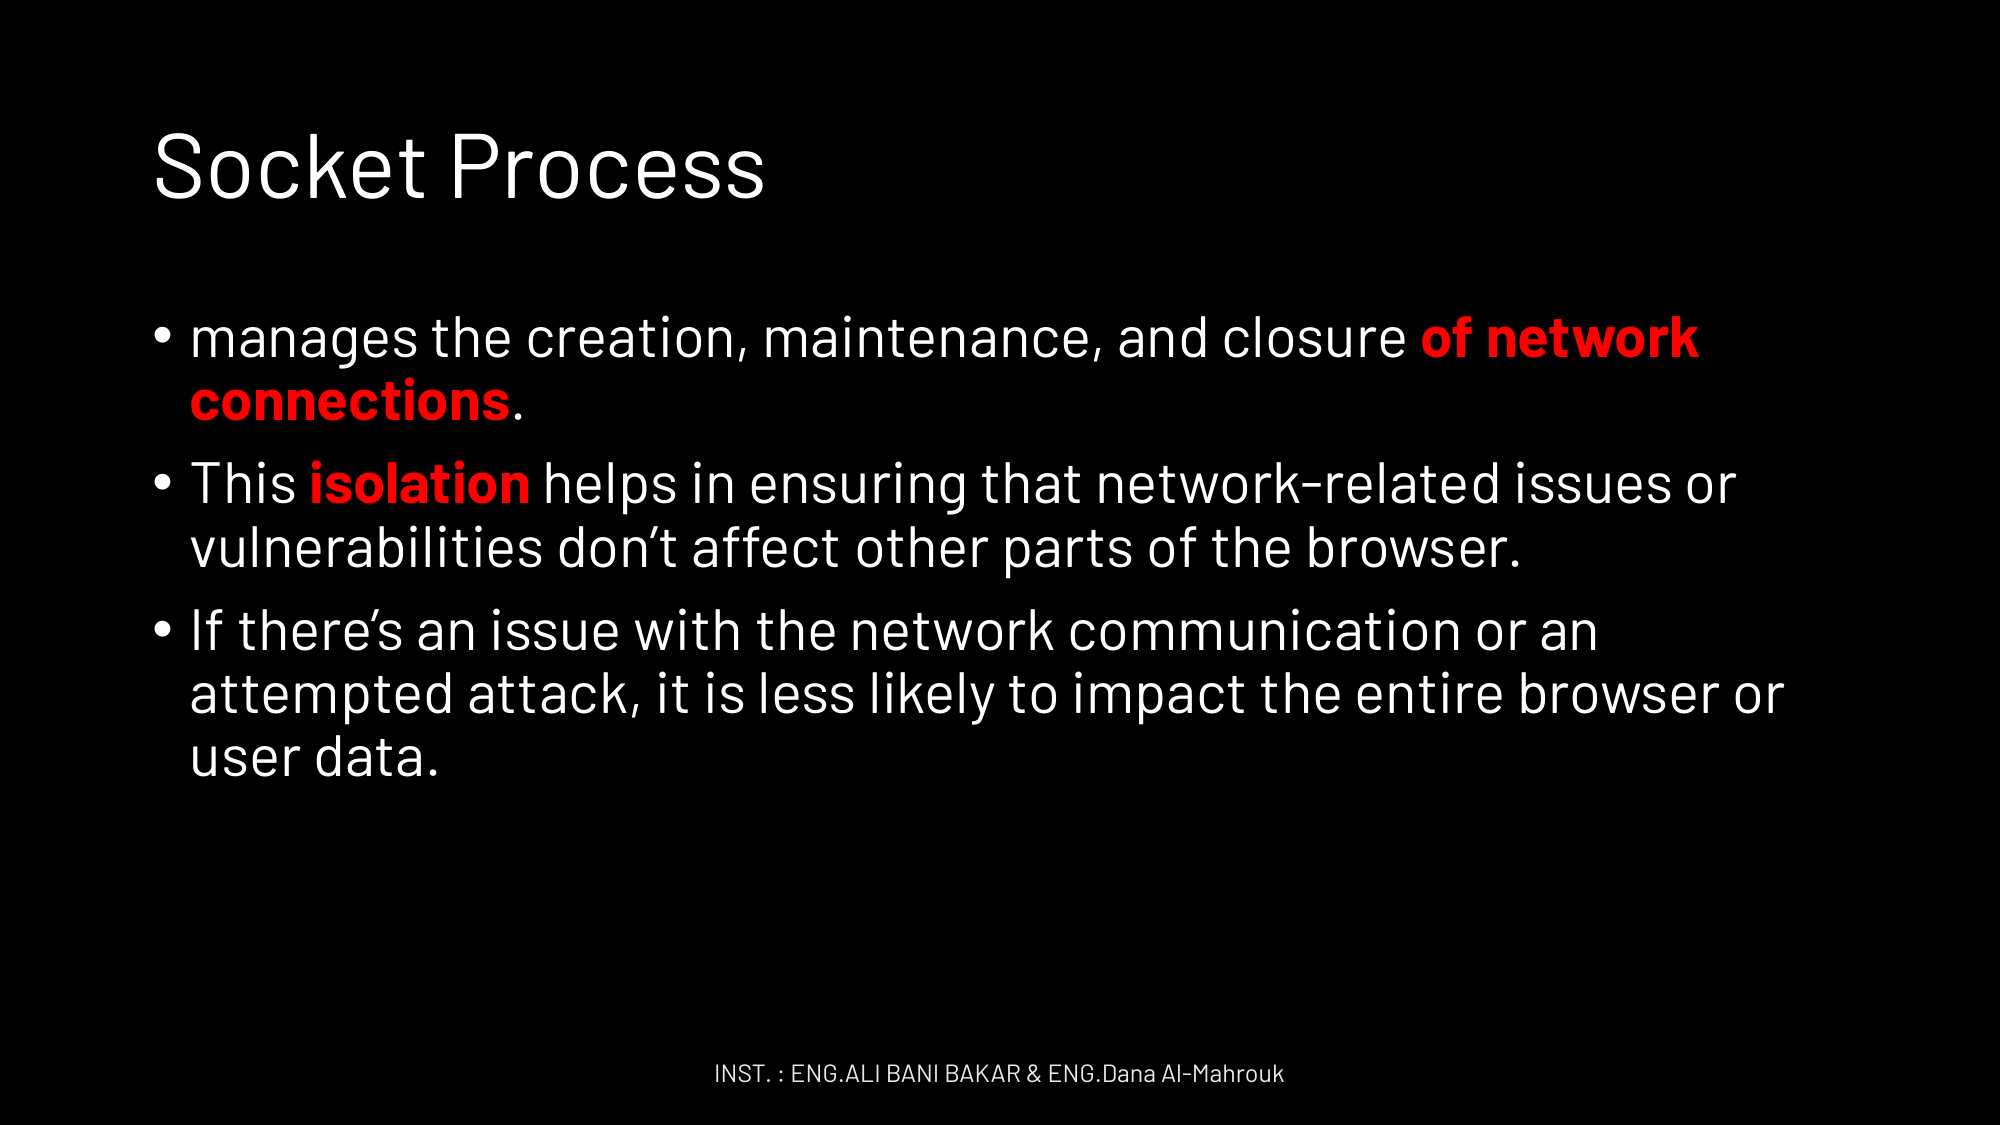

# Socket Process
manages the creation, maintenance, and closure of network connections.
This isolation helps in ensuring that network-related issues or vulnerabilities don’t affect other parts of the browser.
If there’s an issue with the network communication or an attempted attack, it is less likely to impact the entire browser or user data.
INST. : ENG.ALI BANI BAKAR & ENG.Dana Al-Mahrouk